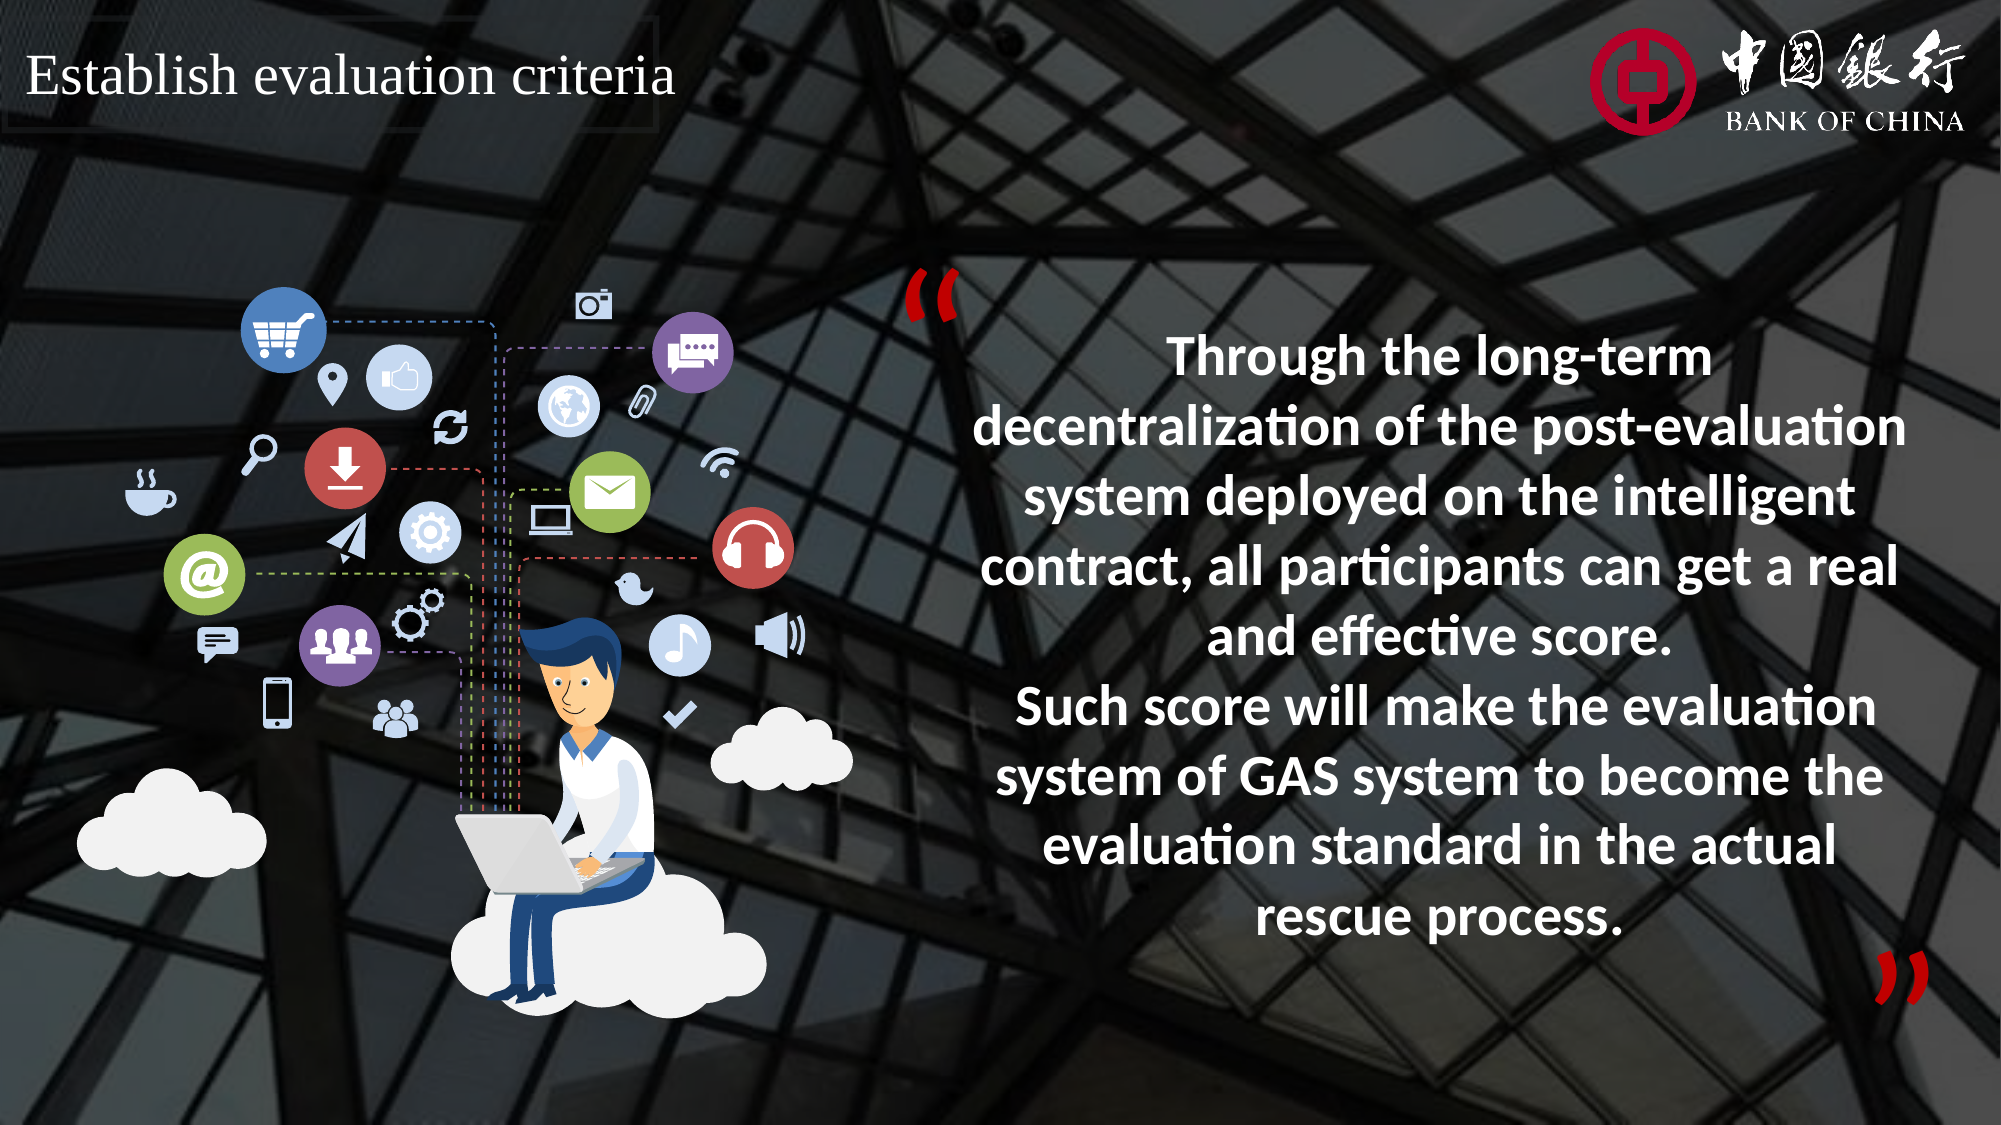

Establish evaluation criteria
“

Through the long-term decentralization of the post-evaluation system deployed on the intelligent contract, all participants can get a real and effective score.
 Such score will make the evaluation system of GAS system to become the evaluation standard in the actual rescue process.
“